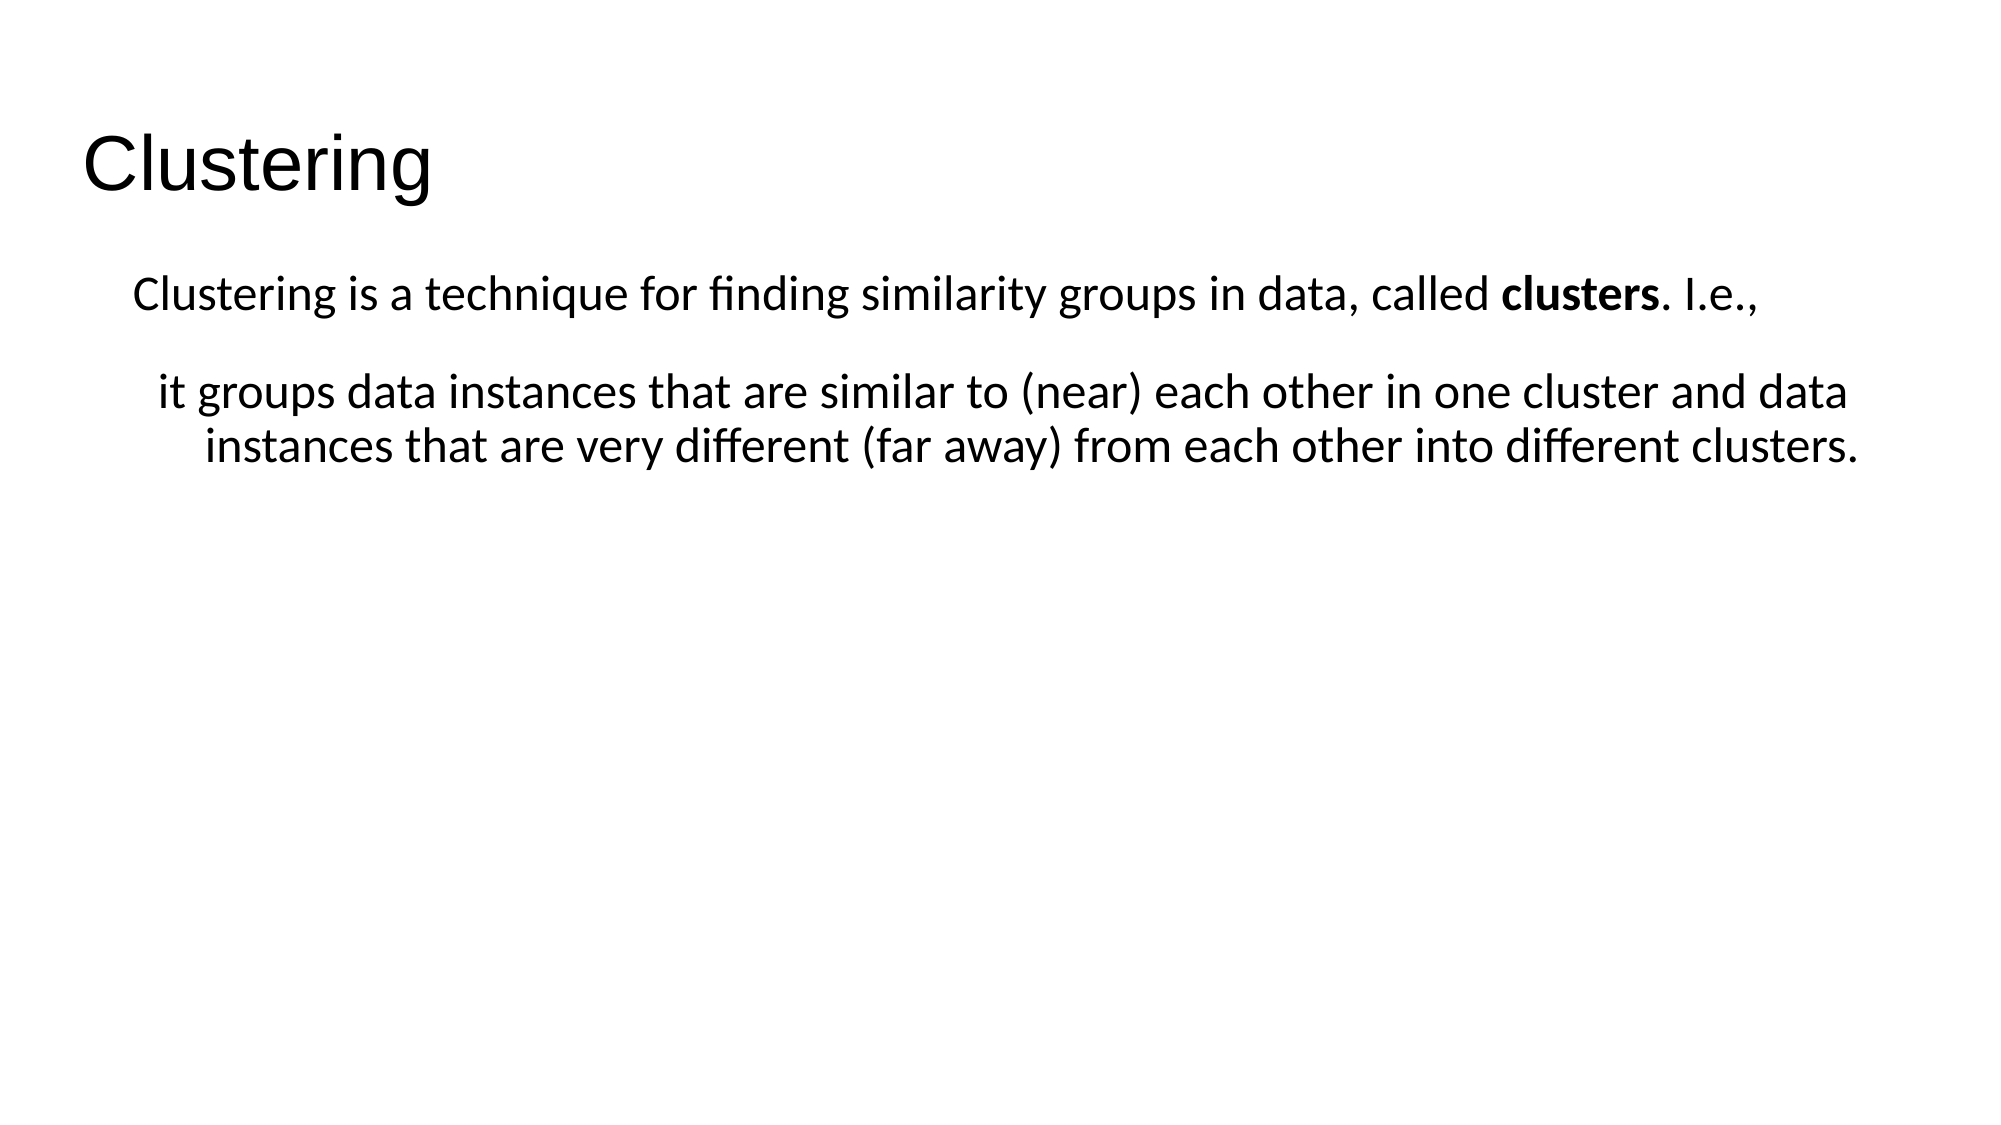

Clustering
Clustering is a technique for finding similarity groups in data, called clusters. I.e.,
it groups data instances that are similar to (near) each other in one cluster and data instances that are very different (far away) from each other into different clusters.